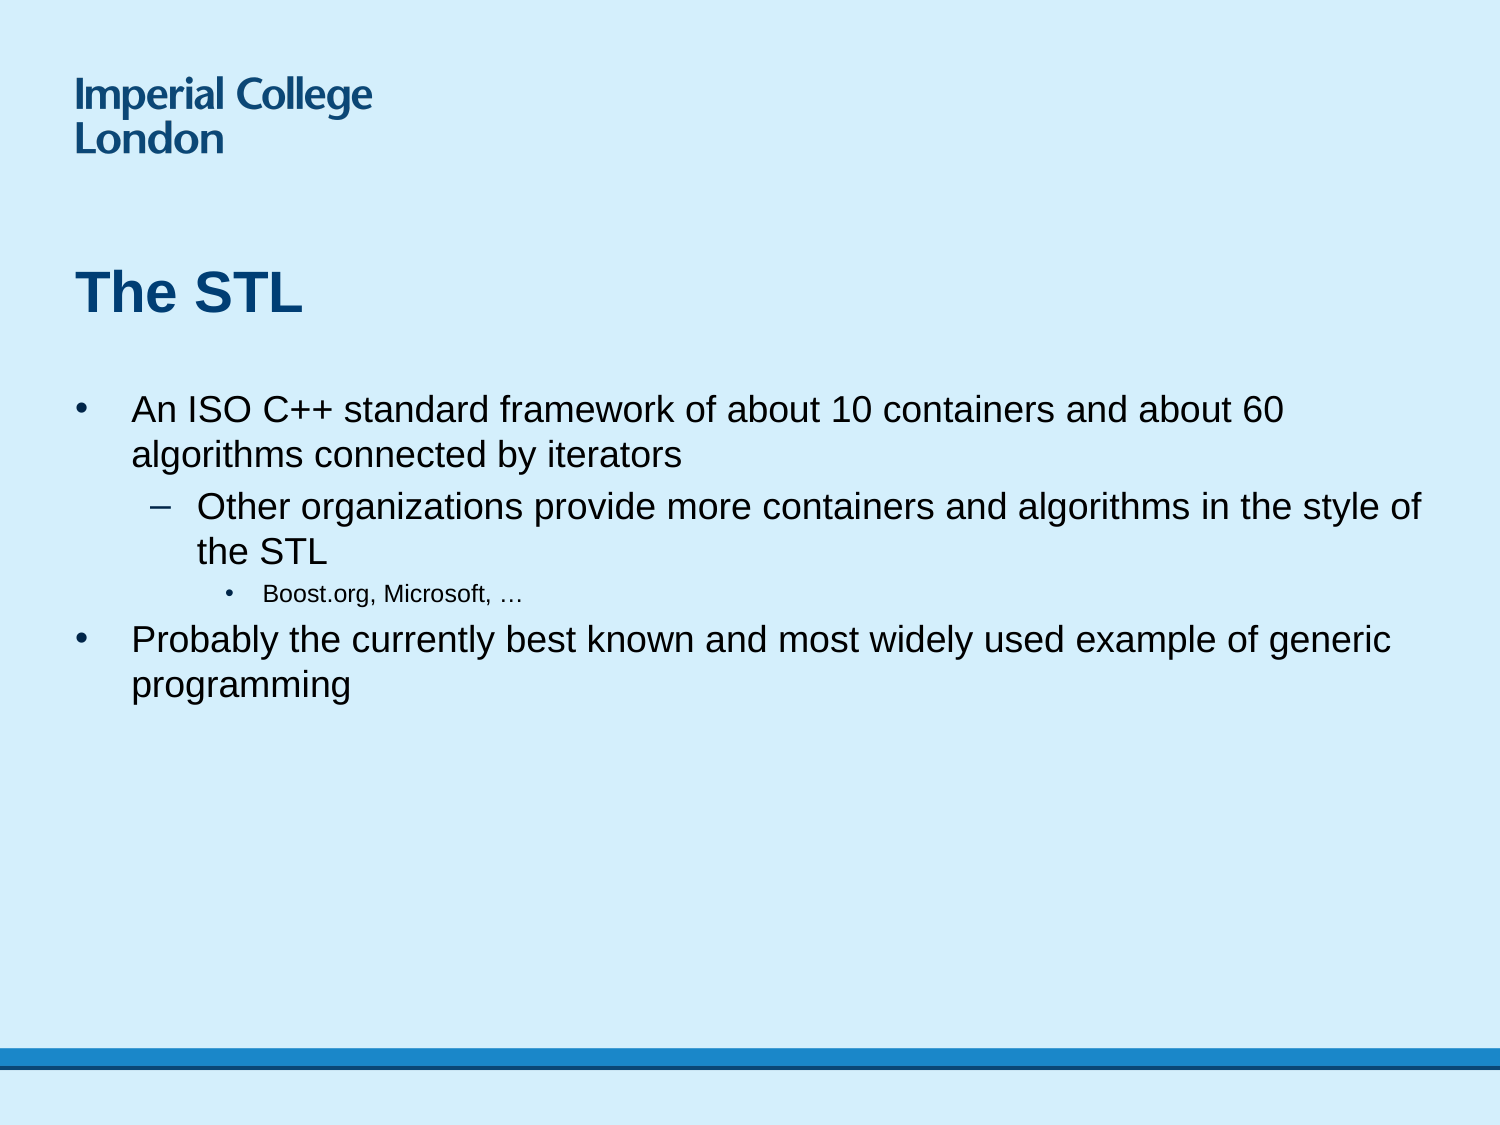

# The STL
An ISO C++ standard framework of about 10 containers and about 60 algorithms connected by iterators
Other organizations provide more containers and algorithms in the style of the STL
Boost.org, Microsoft, …
Probably the currently best known and most widely used example of generic programming